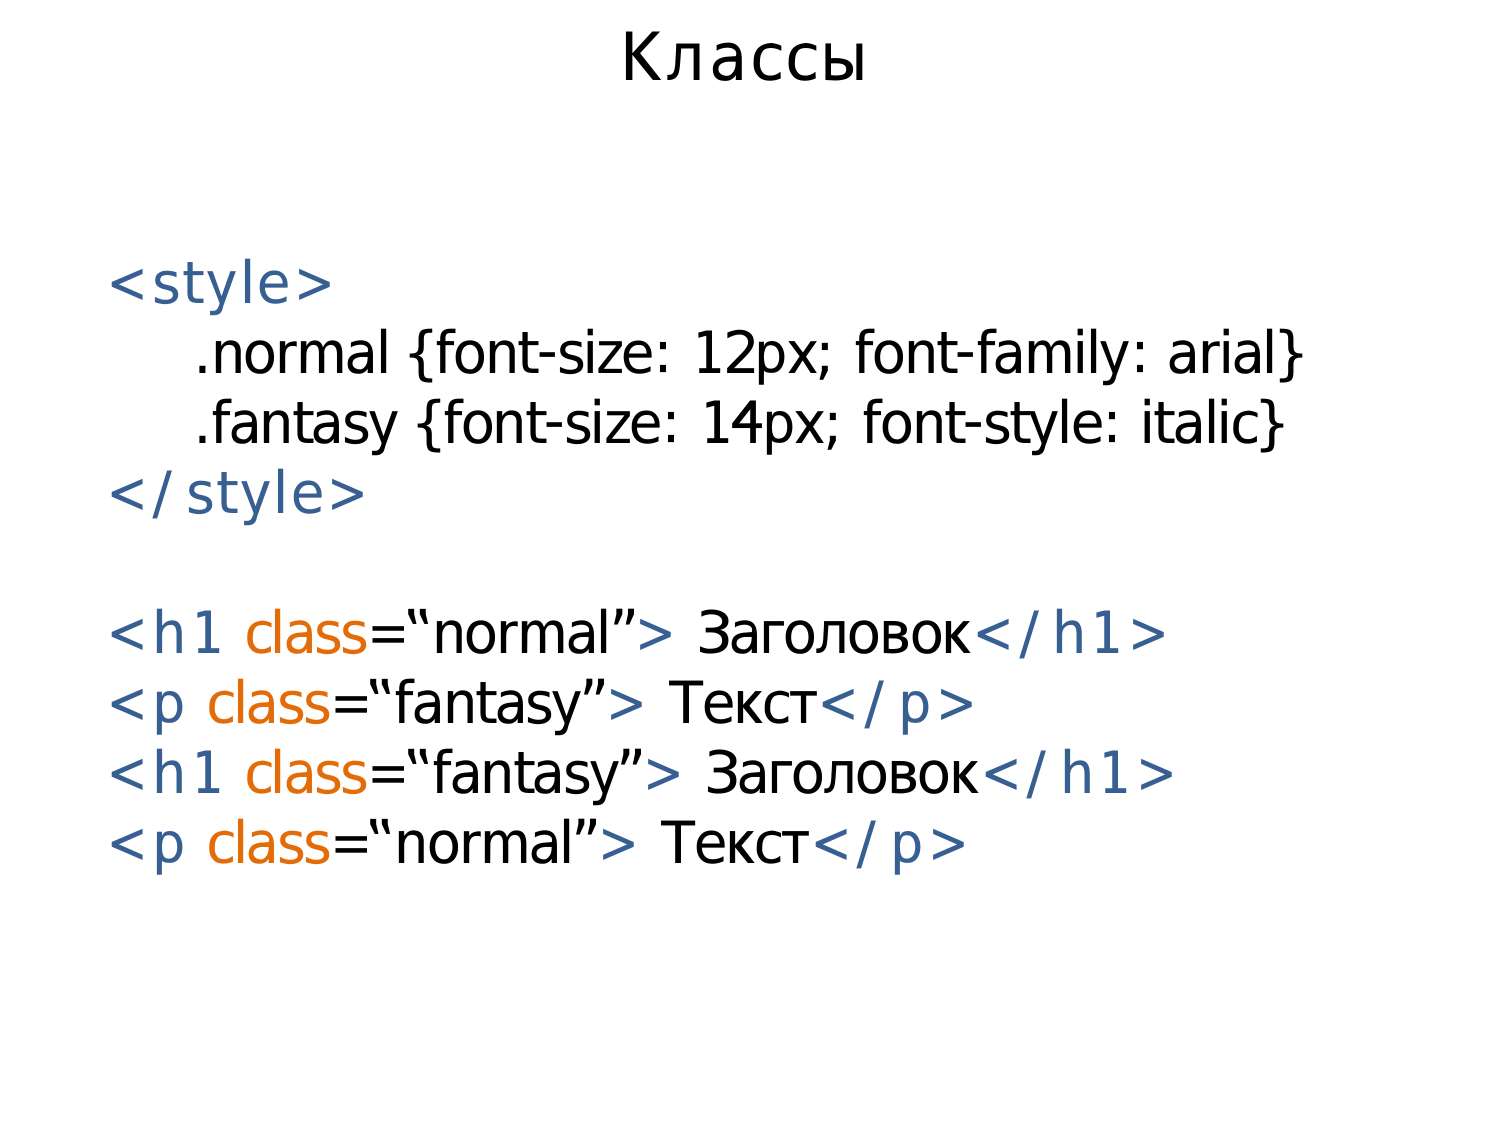

Классы
<style>
	.normal {font-size: 12px; font-family: arial}
	.fantasy {font-size: 14px; font-style: italic}
</style>

<h1 class=“normal”> Заголовок</h1>
<p class=“fantasy”> Текст</p>
<h1 class=“fantasy”> Заголовок</h1>
<p class=“normal”> Текст</p>